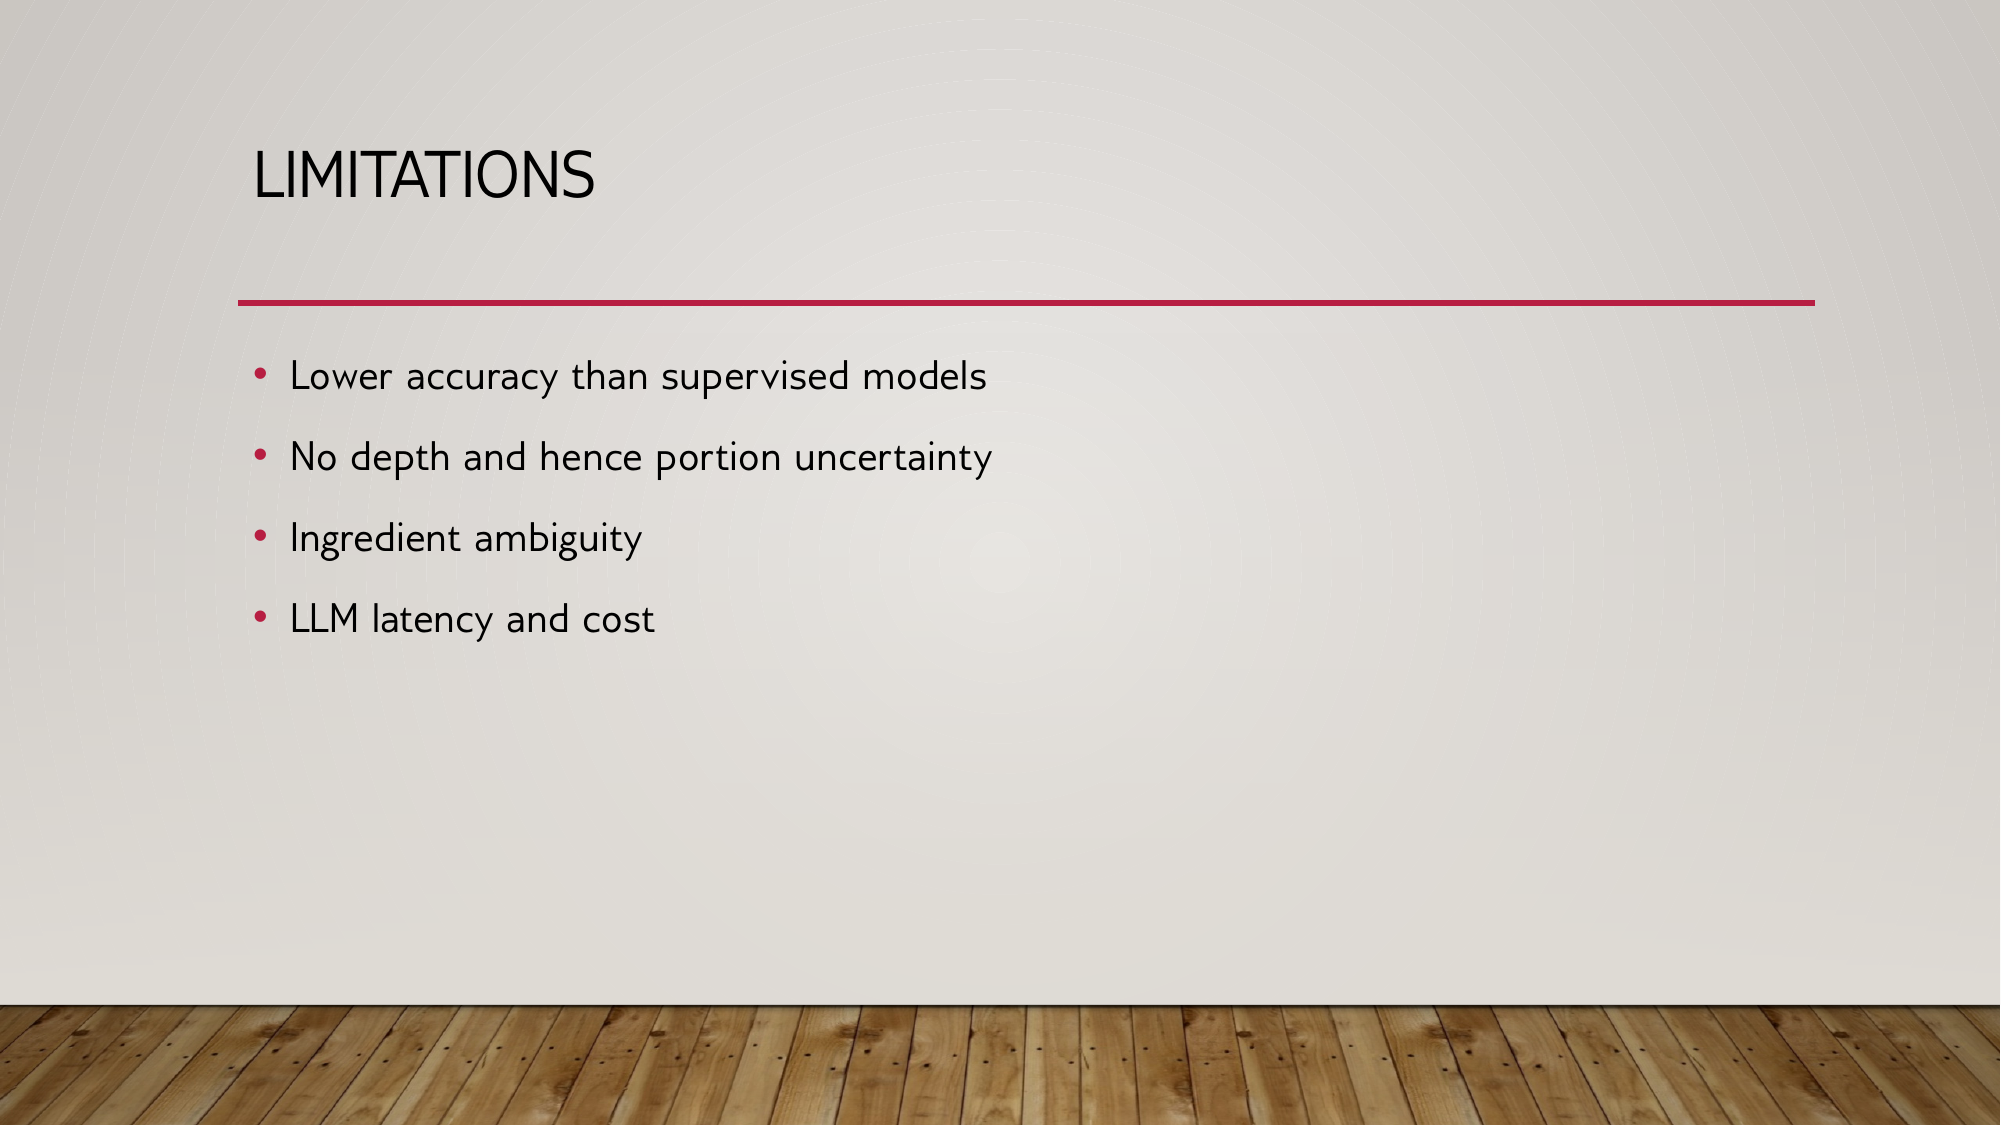

# Limitations
Lower accuracy than supervised models
No depth and hence portion uncertainty
Ingredient ambiguity
LLM latency and cost